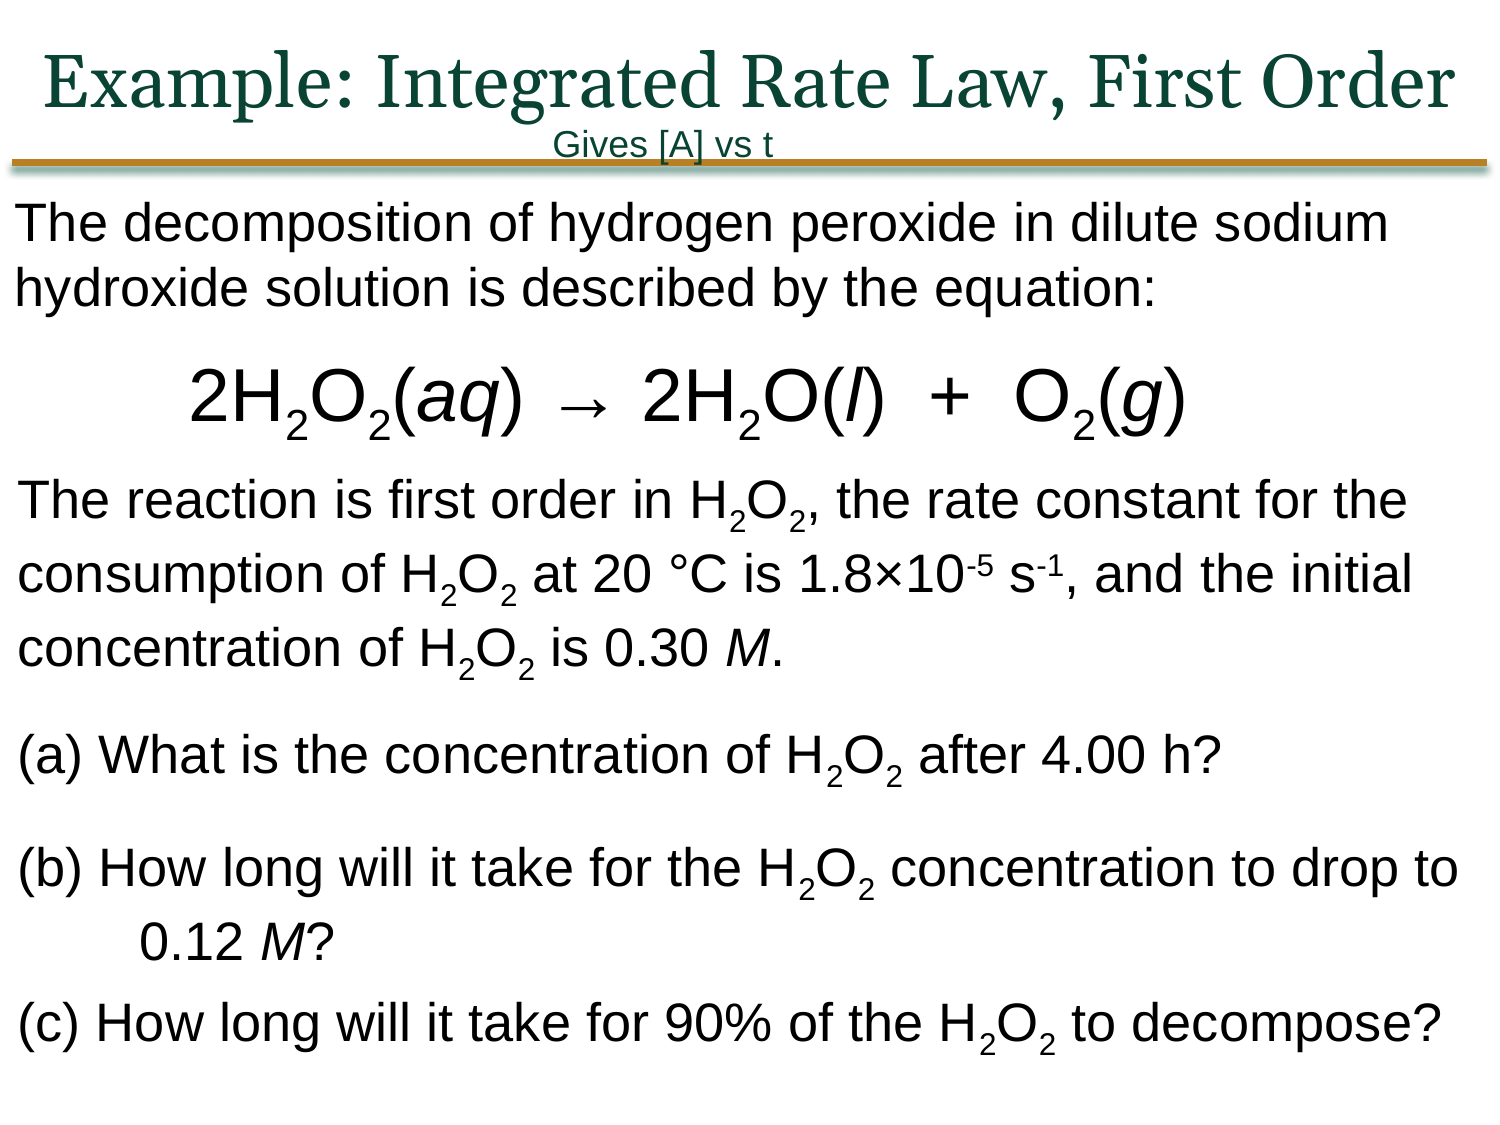

Example: Integrated Rate Law, First Order
Gives [A] vs t
The decomposition of hydrogen peroxide in dilute sodium hydroxide solution is described by the equation:
2H2O2(aq) → 2H2O(l)  +  O2(g)
The reaction is first order in H2O2, the rate constant for the consumption of H2O2 at 20 °C is 1.8×10-5 s-1, and the initial concentration of H2O2 is 0.30 M.
(a) What is the concentration of H2O2 after 4.00 h?
(b) How long will it take for the H2O2 concentration to drop to 0.12 M?
(c) How long will it take for 90% of the H2O2 to decompose?